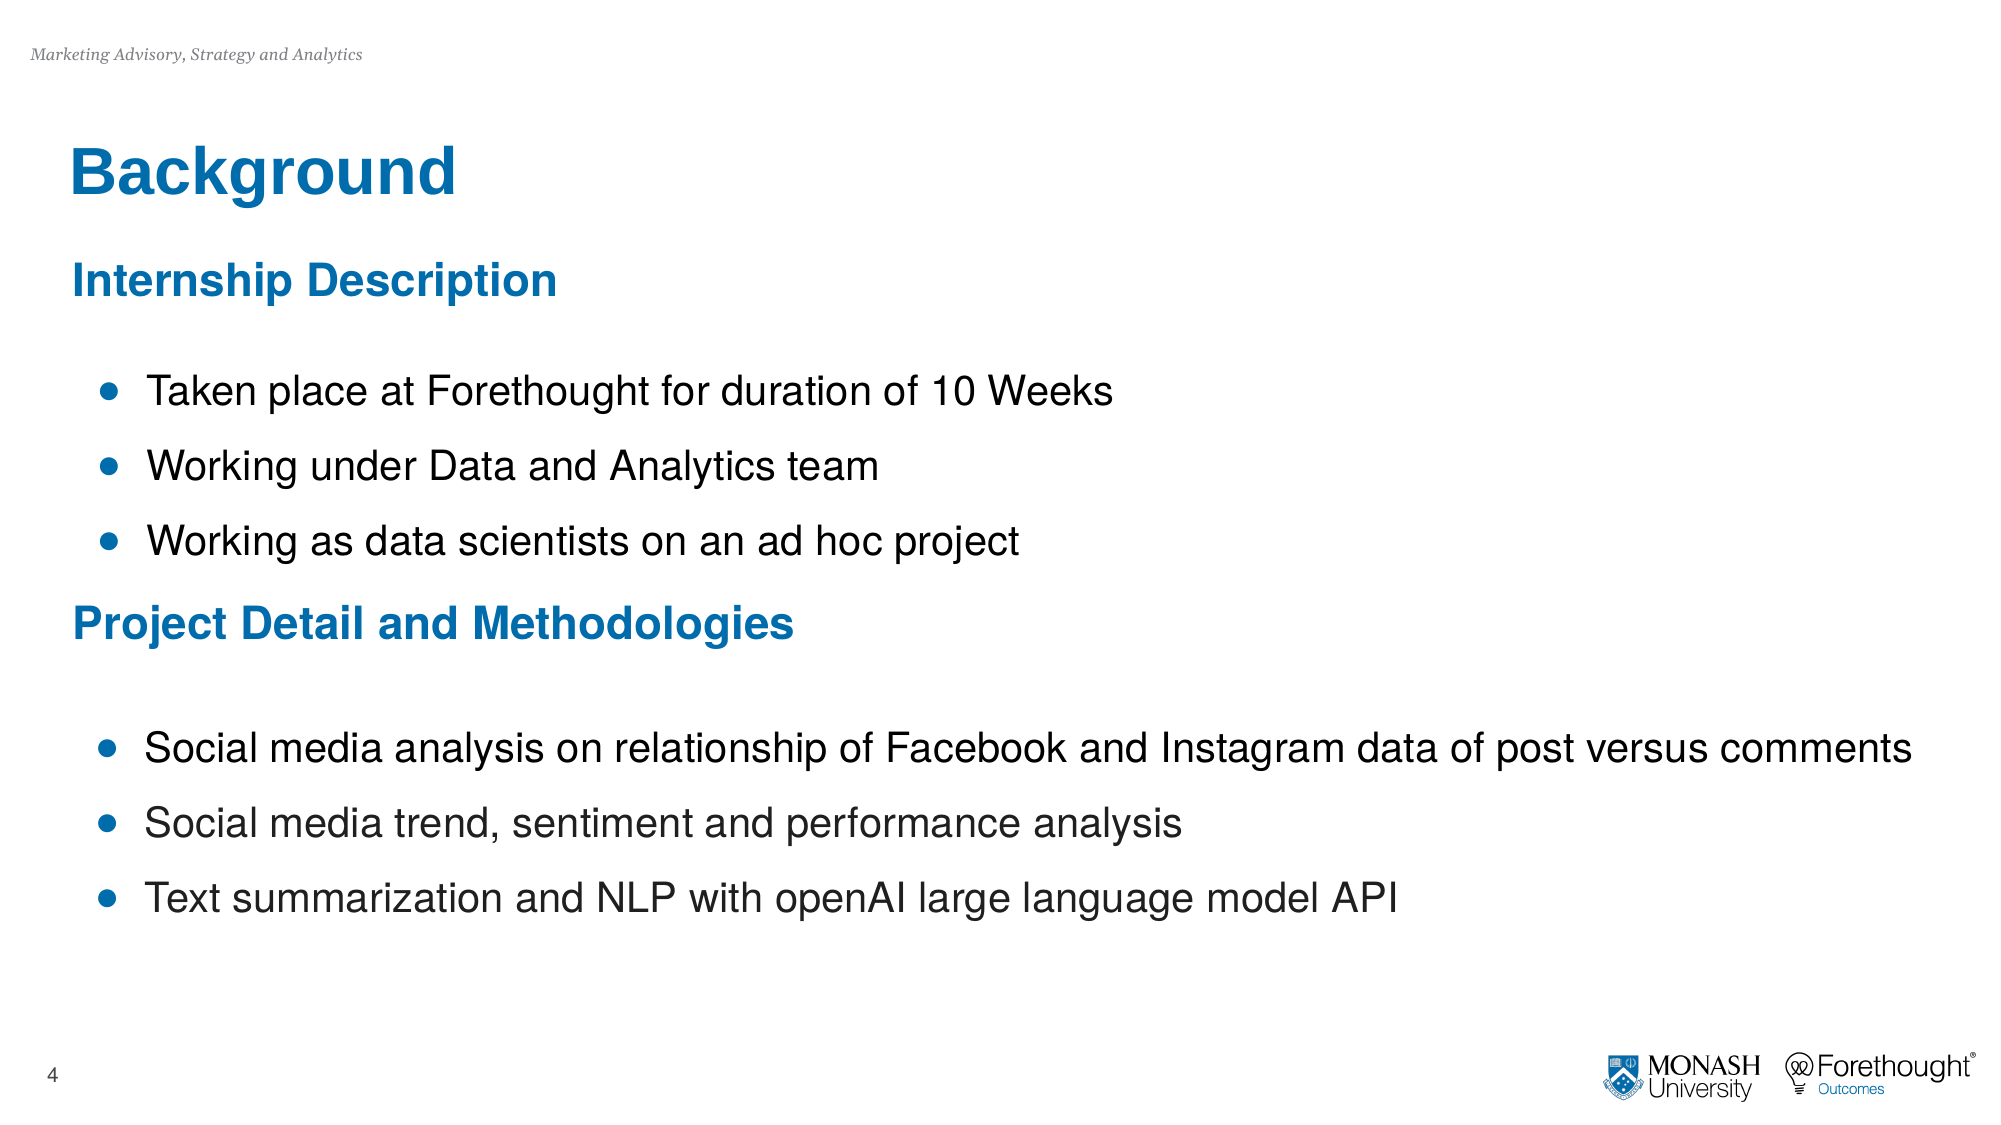

Background
Internship Description
Taken place at Forethought for duration of 10 Weeks
Working under Data and Analytics team
Working as data scientists on an ad hoc project
Project Detail and Methodologies
Social media analysis on relationship of Facebook and Instagram data of post versus comments
Social media trend, sentiment and performance analysis
Text summarization and NLP with openAI large language model API